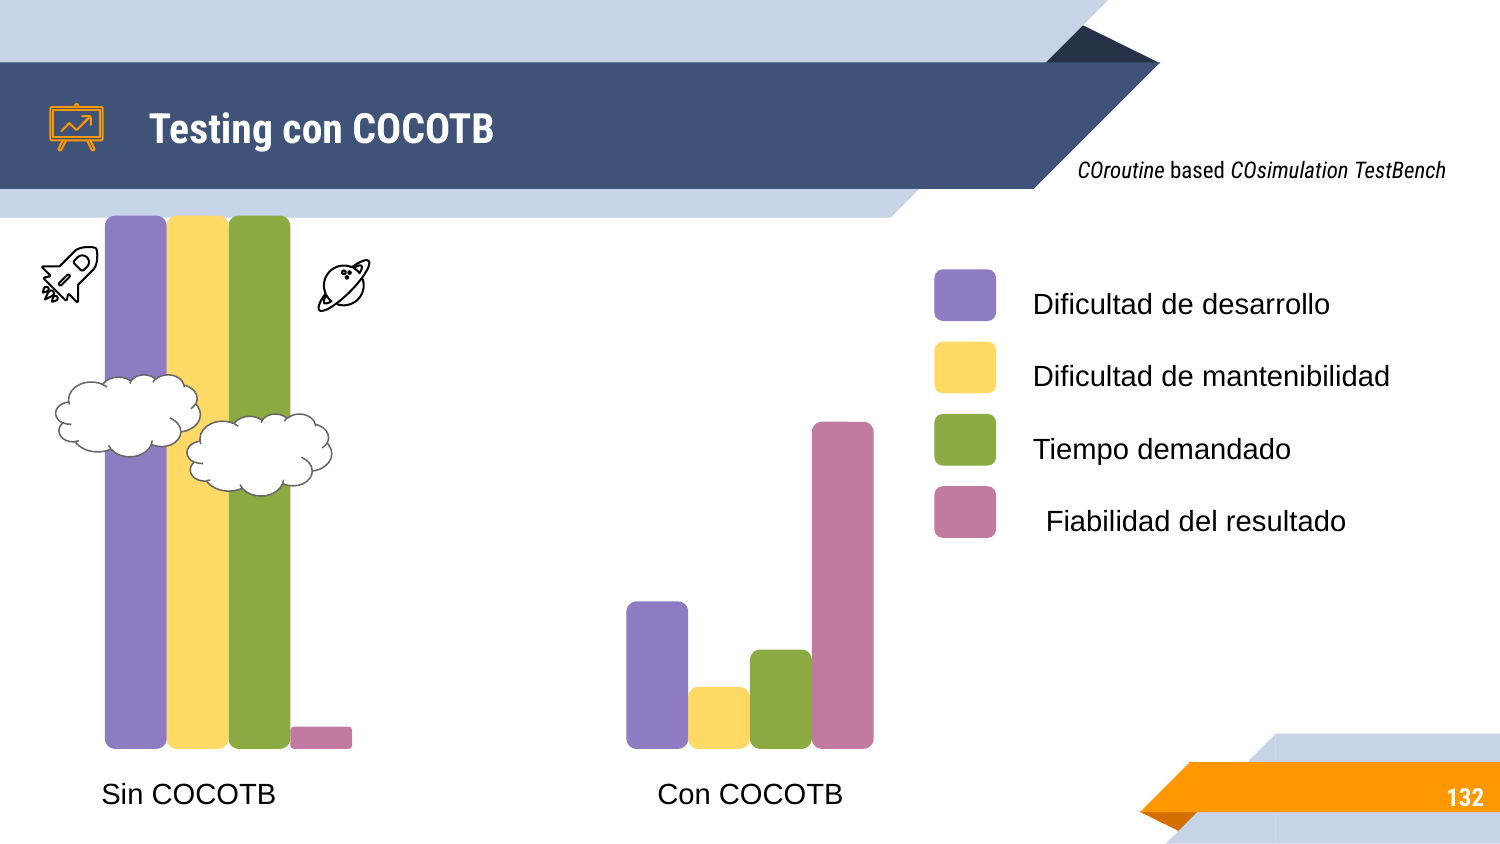

# Testing con COCOTB

COroutine based COsimulation TestBench

Dificultad de desarrollo

Dificultad de mantenibilidad

Tiempo demandado

Fiabilidad del resultado

Sin COCOTB
Con COCOTB
132